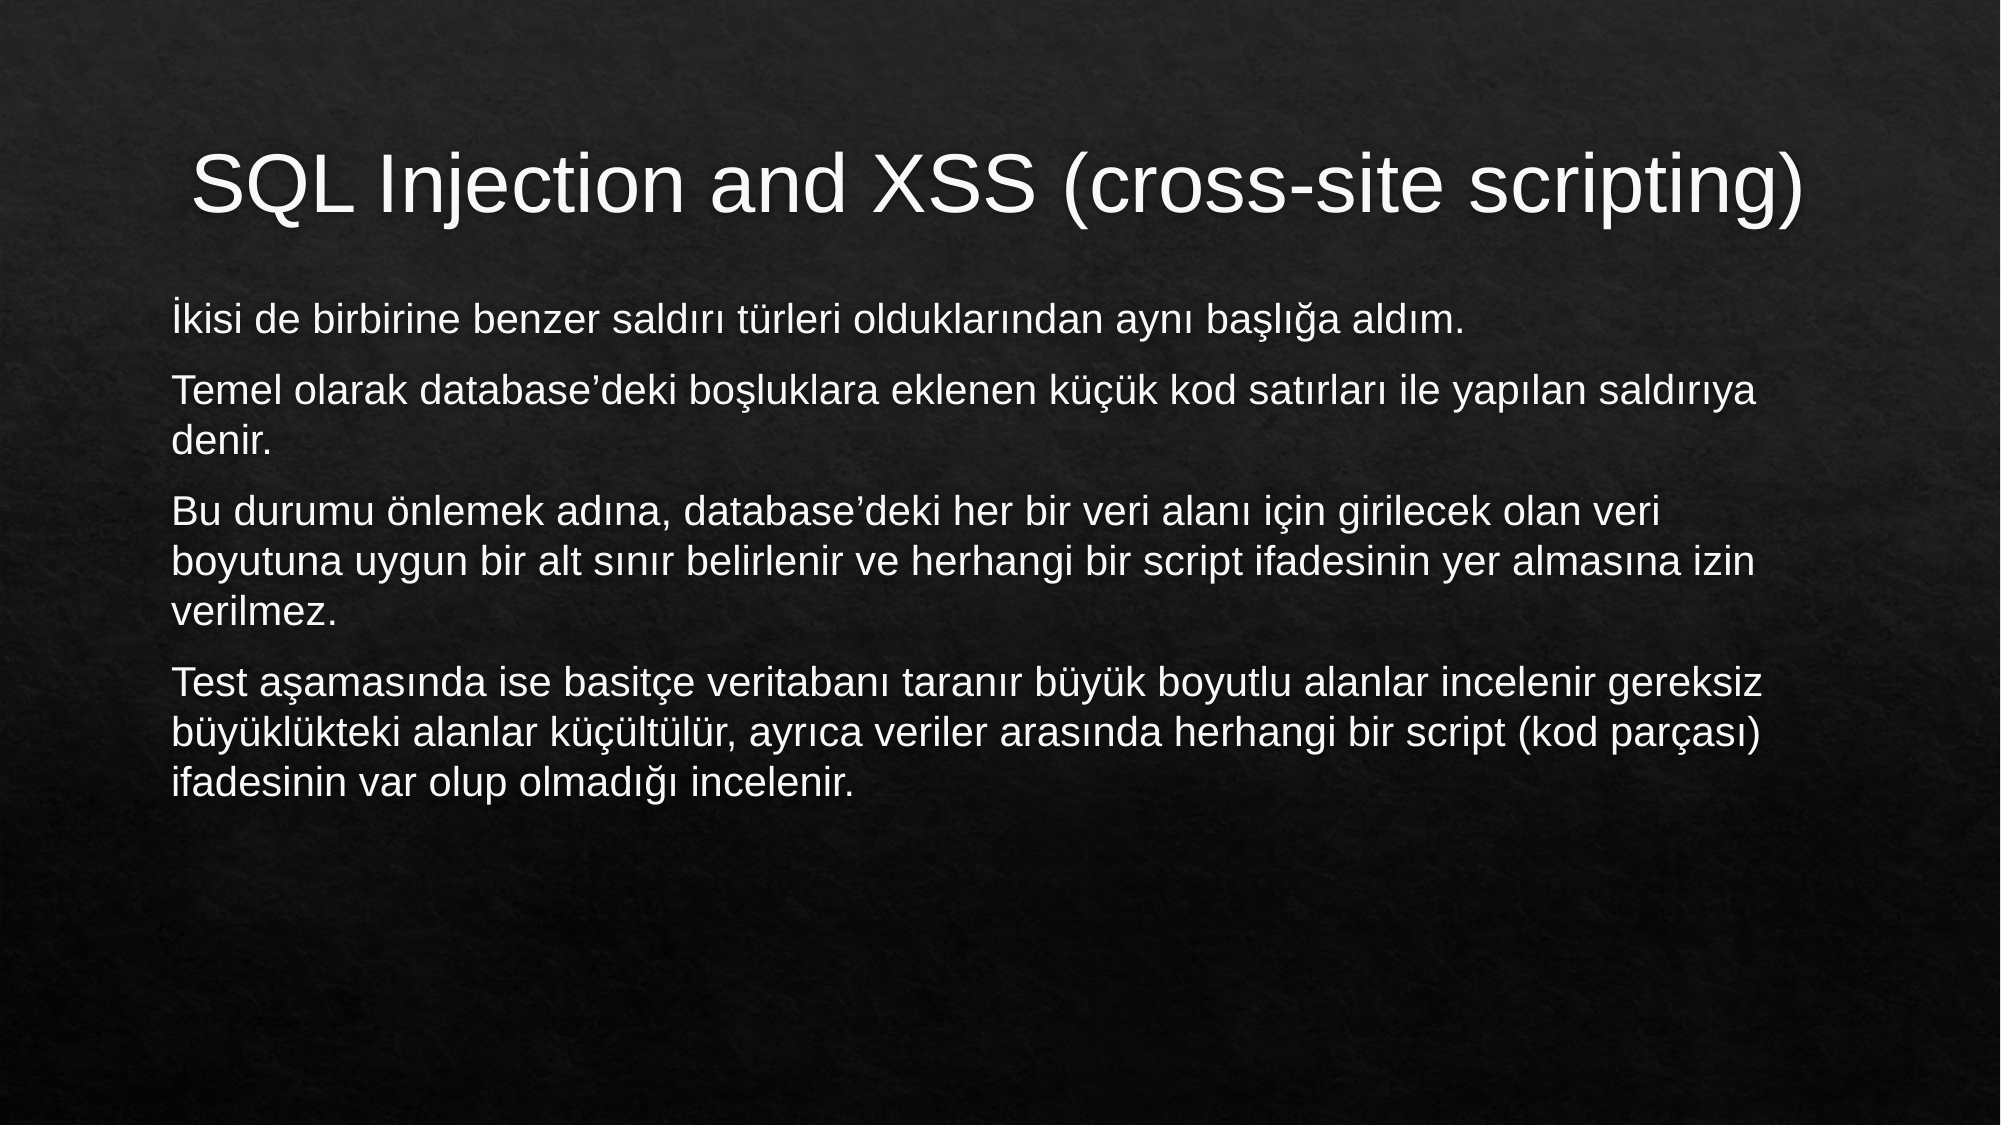

# SQL Injection and XSS (cross-site scripting)
İkisi de birbirine benzer saldırı türleri olduklarından aynı başlığa aldım.
Temel olarak database’deki boşluklara eklenen küçük kod satırları ile yapılan saldırıya denir.
Bu durumu önlemek adına, database’deki her bir veri alanı için girilecek olan veri boyutuna uygun bir alt sınır belirlenir ve herhangi bir script ifadesinin yer almasına izin verilmez.
Test aşamasında ise basitçe veritabanı taranır büyük boyutlu alanlar incelenir gereksiz büyüklükteki alanlar küçültülür, ayrıca veriler arasında herhangi bir script (kod parçası) ifadesinin var olup olmadığı incelenir.